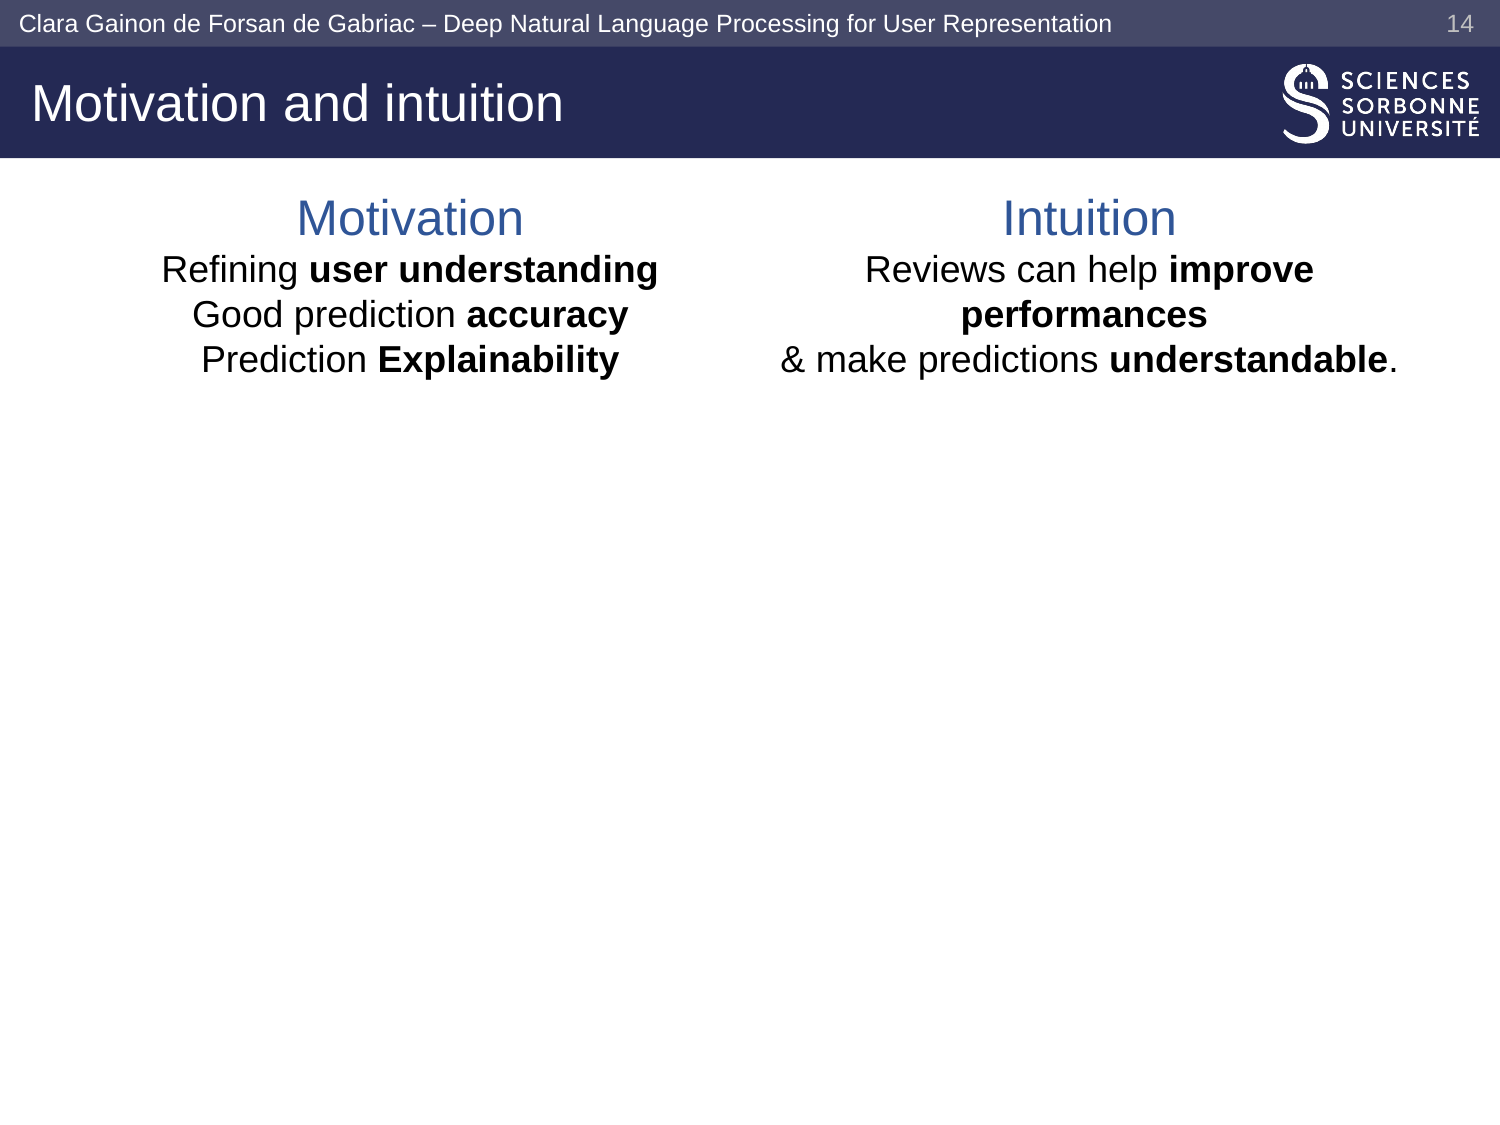

14
# Motivation and intuition
Intuition
Reviews can help improve performances
& make predictions understandable.
Motivation
Refining user understanding
Good prediction accuracy
Prediction Explainability